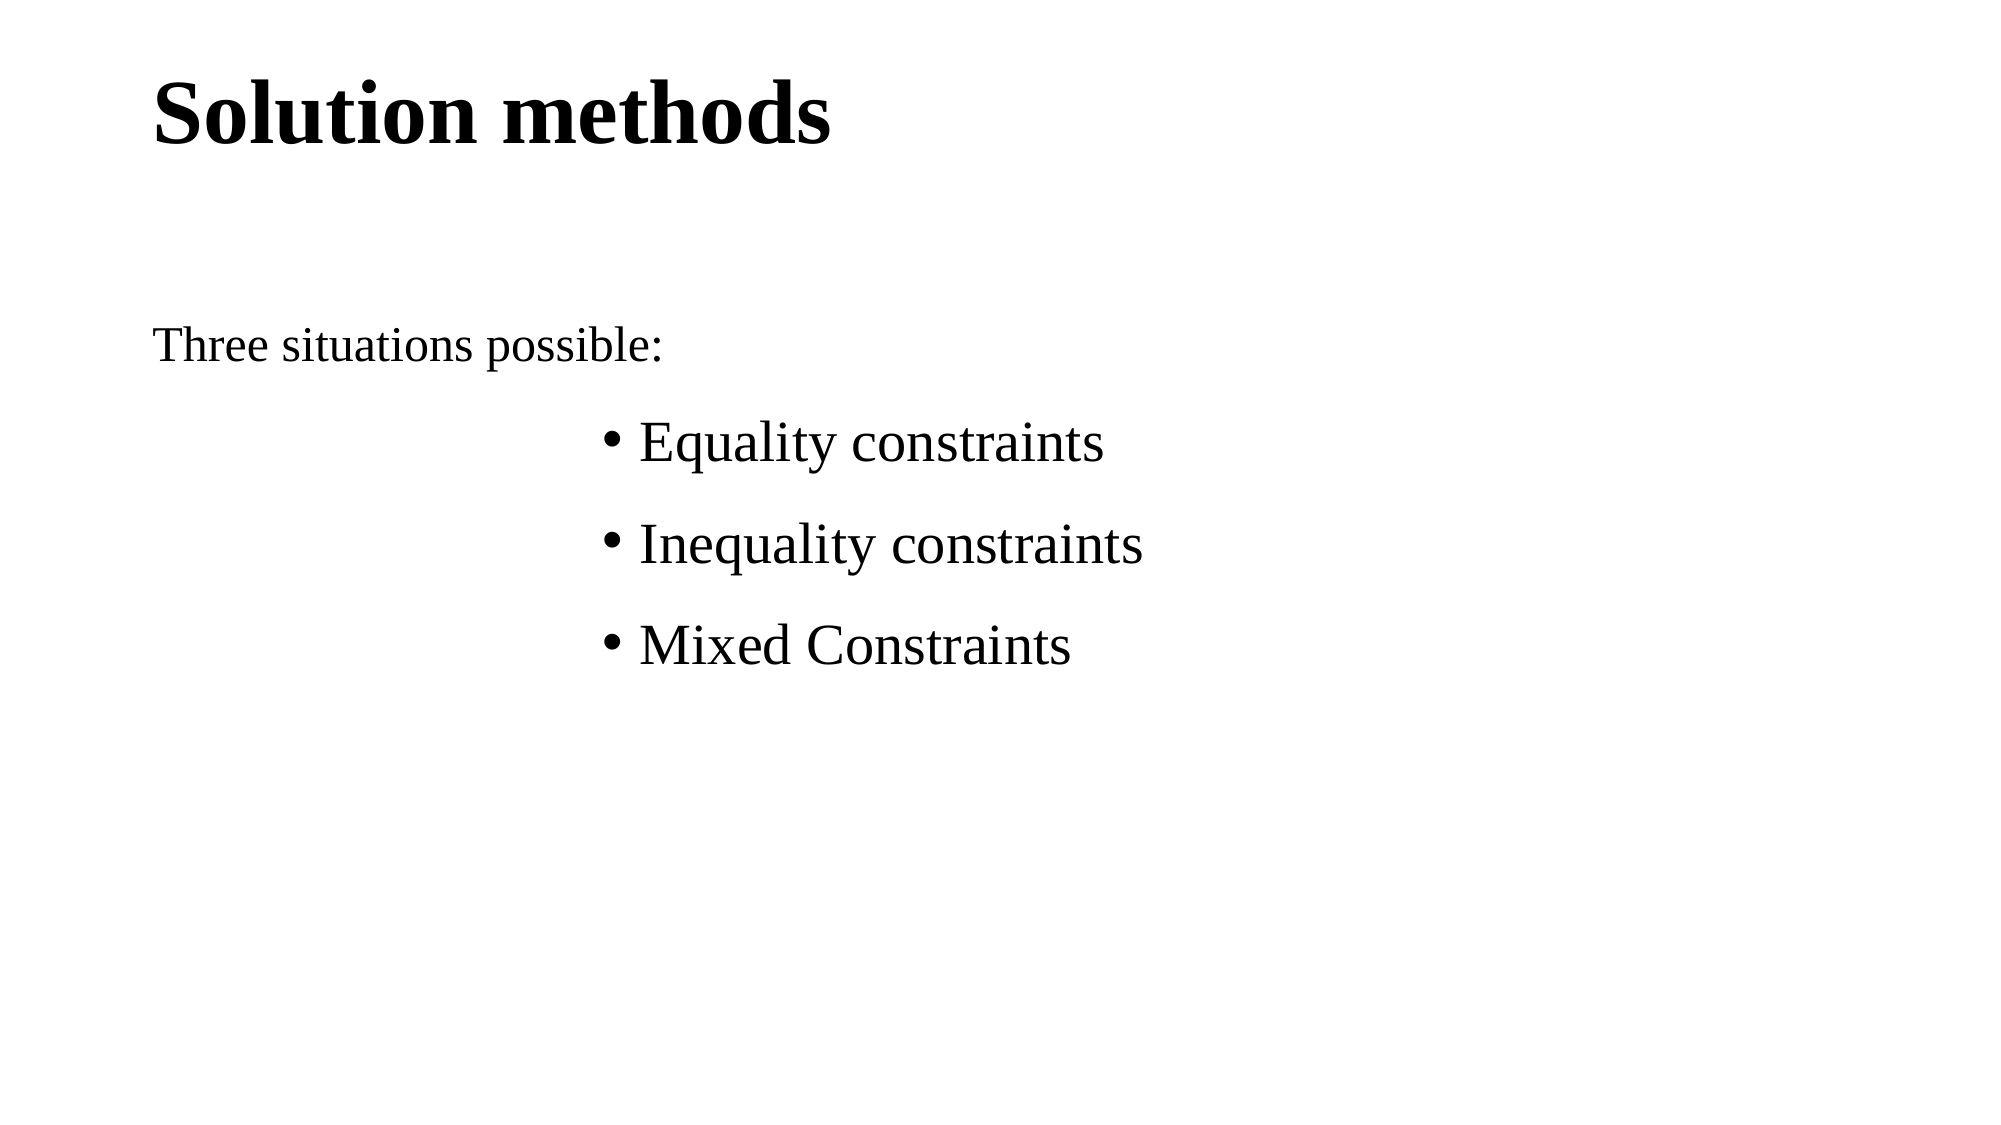

# Solution methods
Three situations possible:
Equality constraints
Inequality constraints
Mixed Constraints